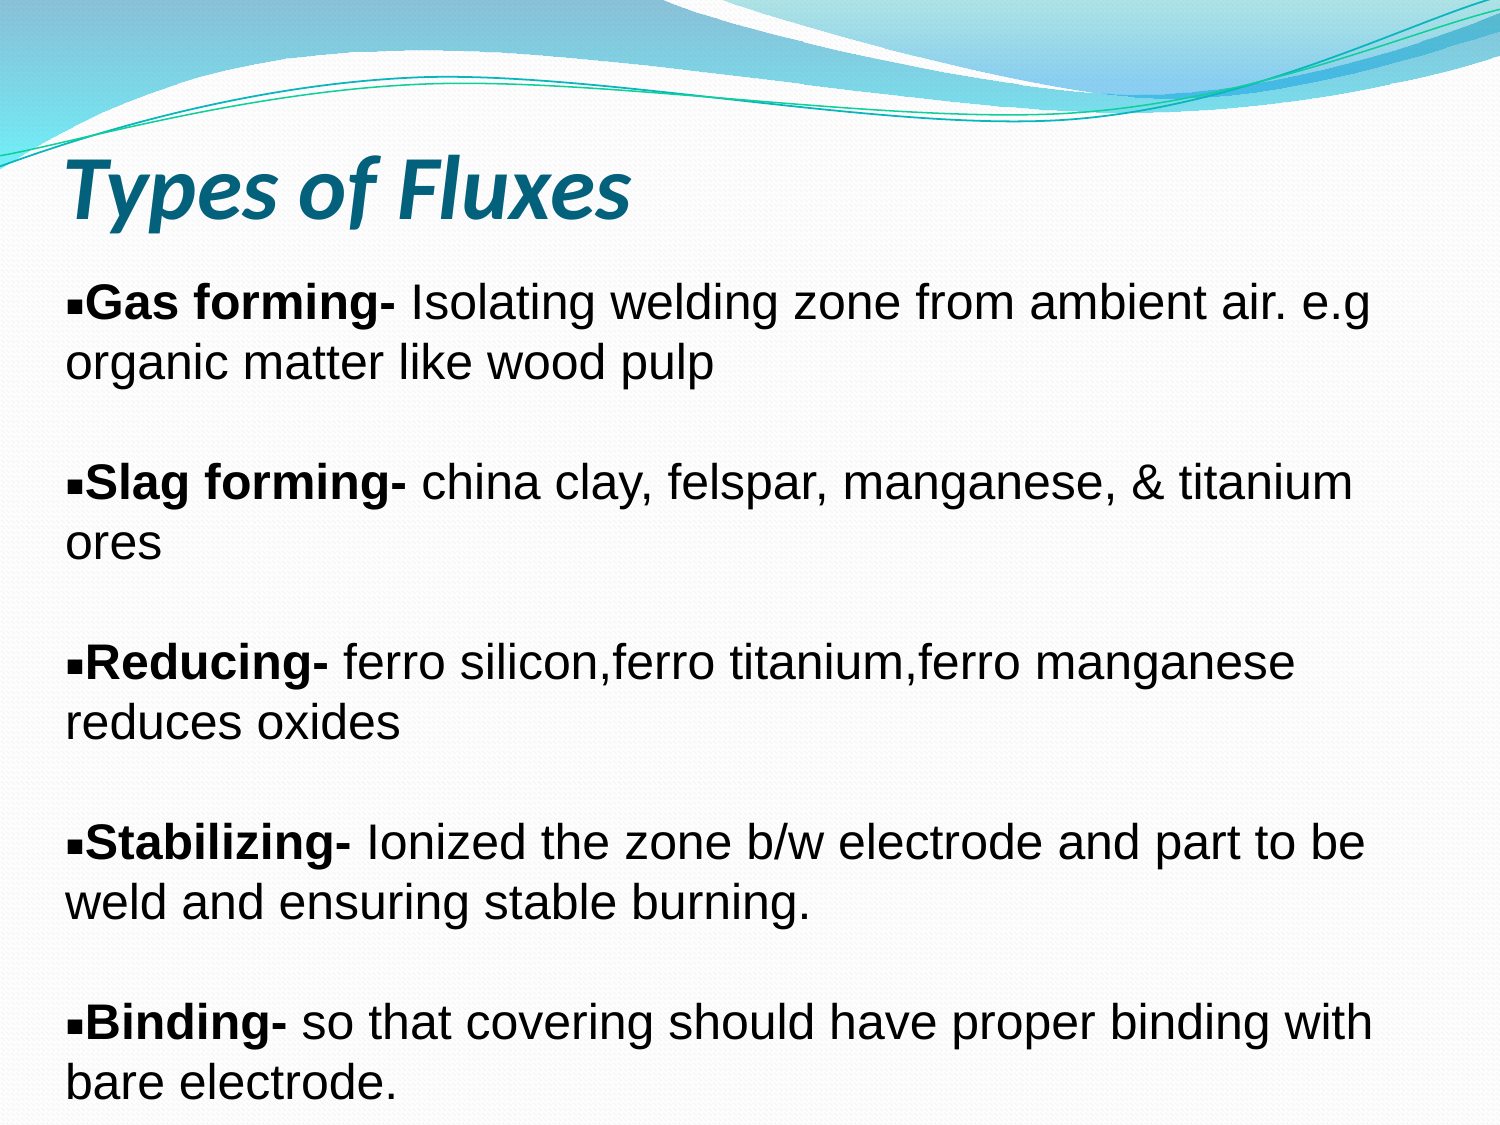

# Types of Fluxes
Gas forming- Isolating welding zone from ambient air. e.g organic matter like wood pulp

Slag forming- china clay, felspar, manganese, & titanium ores

Reducing- ferro silicon,ferro titanium,ferro manganese reduces oxides

Stabilizing- Ionized the zone b/w electrode and part to be weld and ensuring stable burning.

Binding- so that covering should have proper binding with bare electrode.